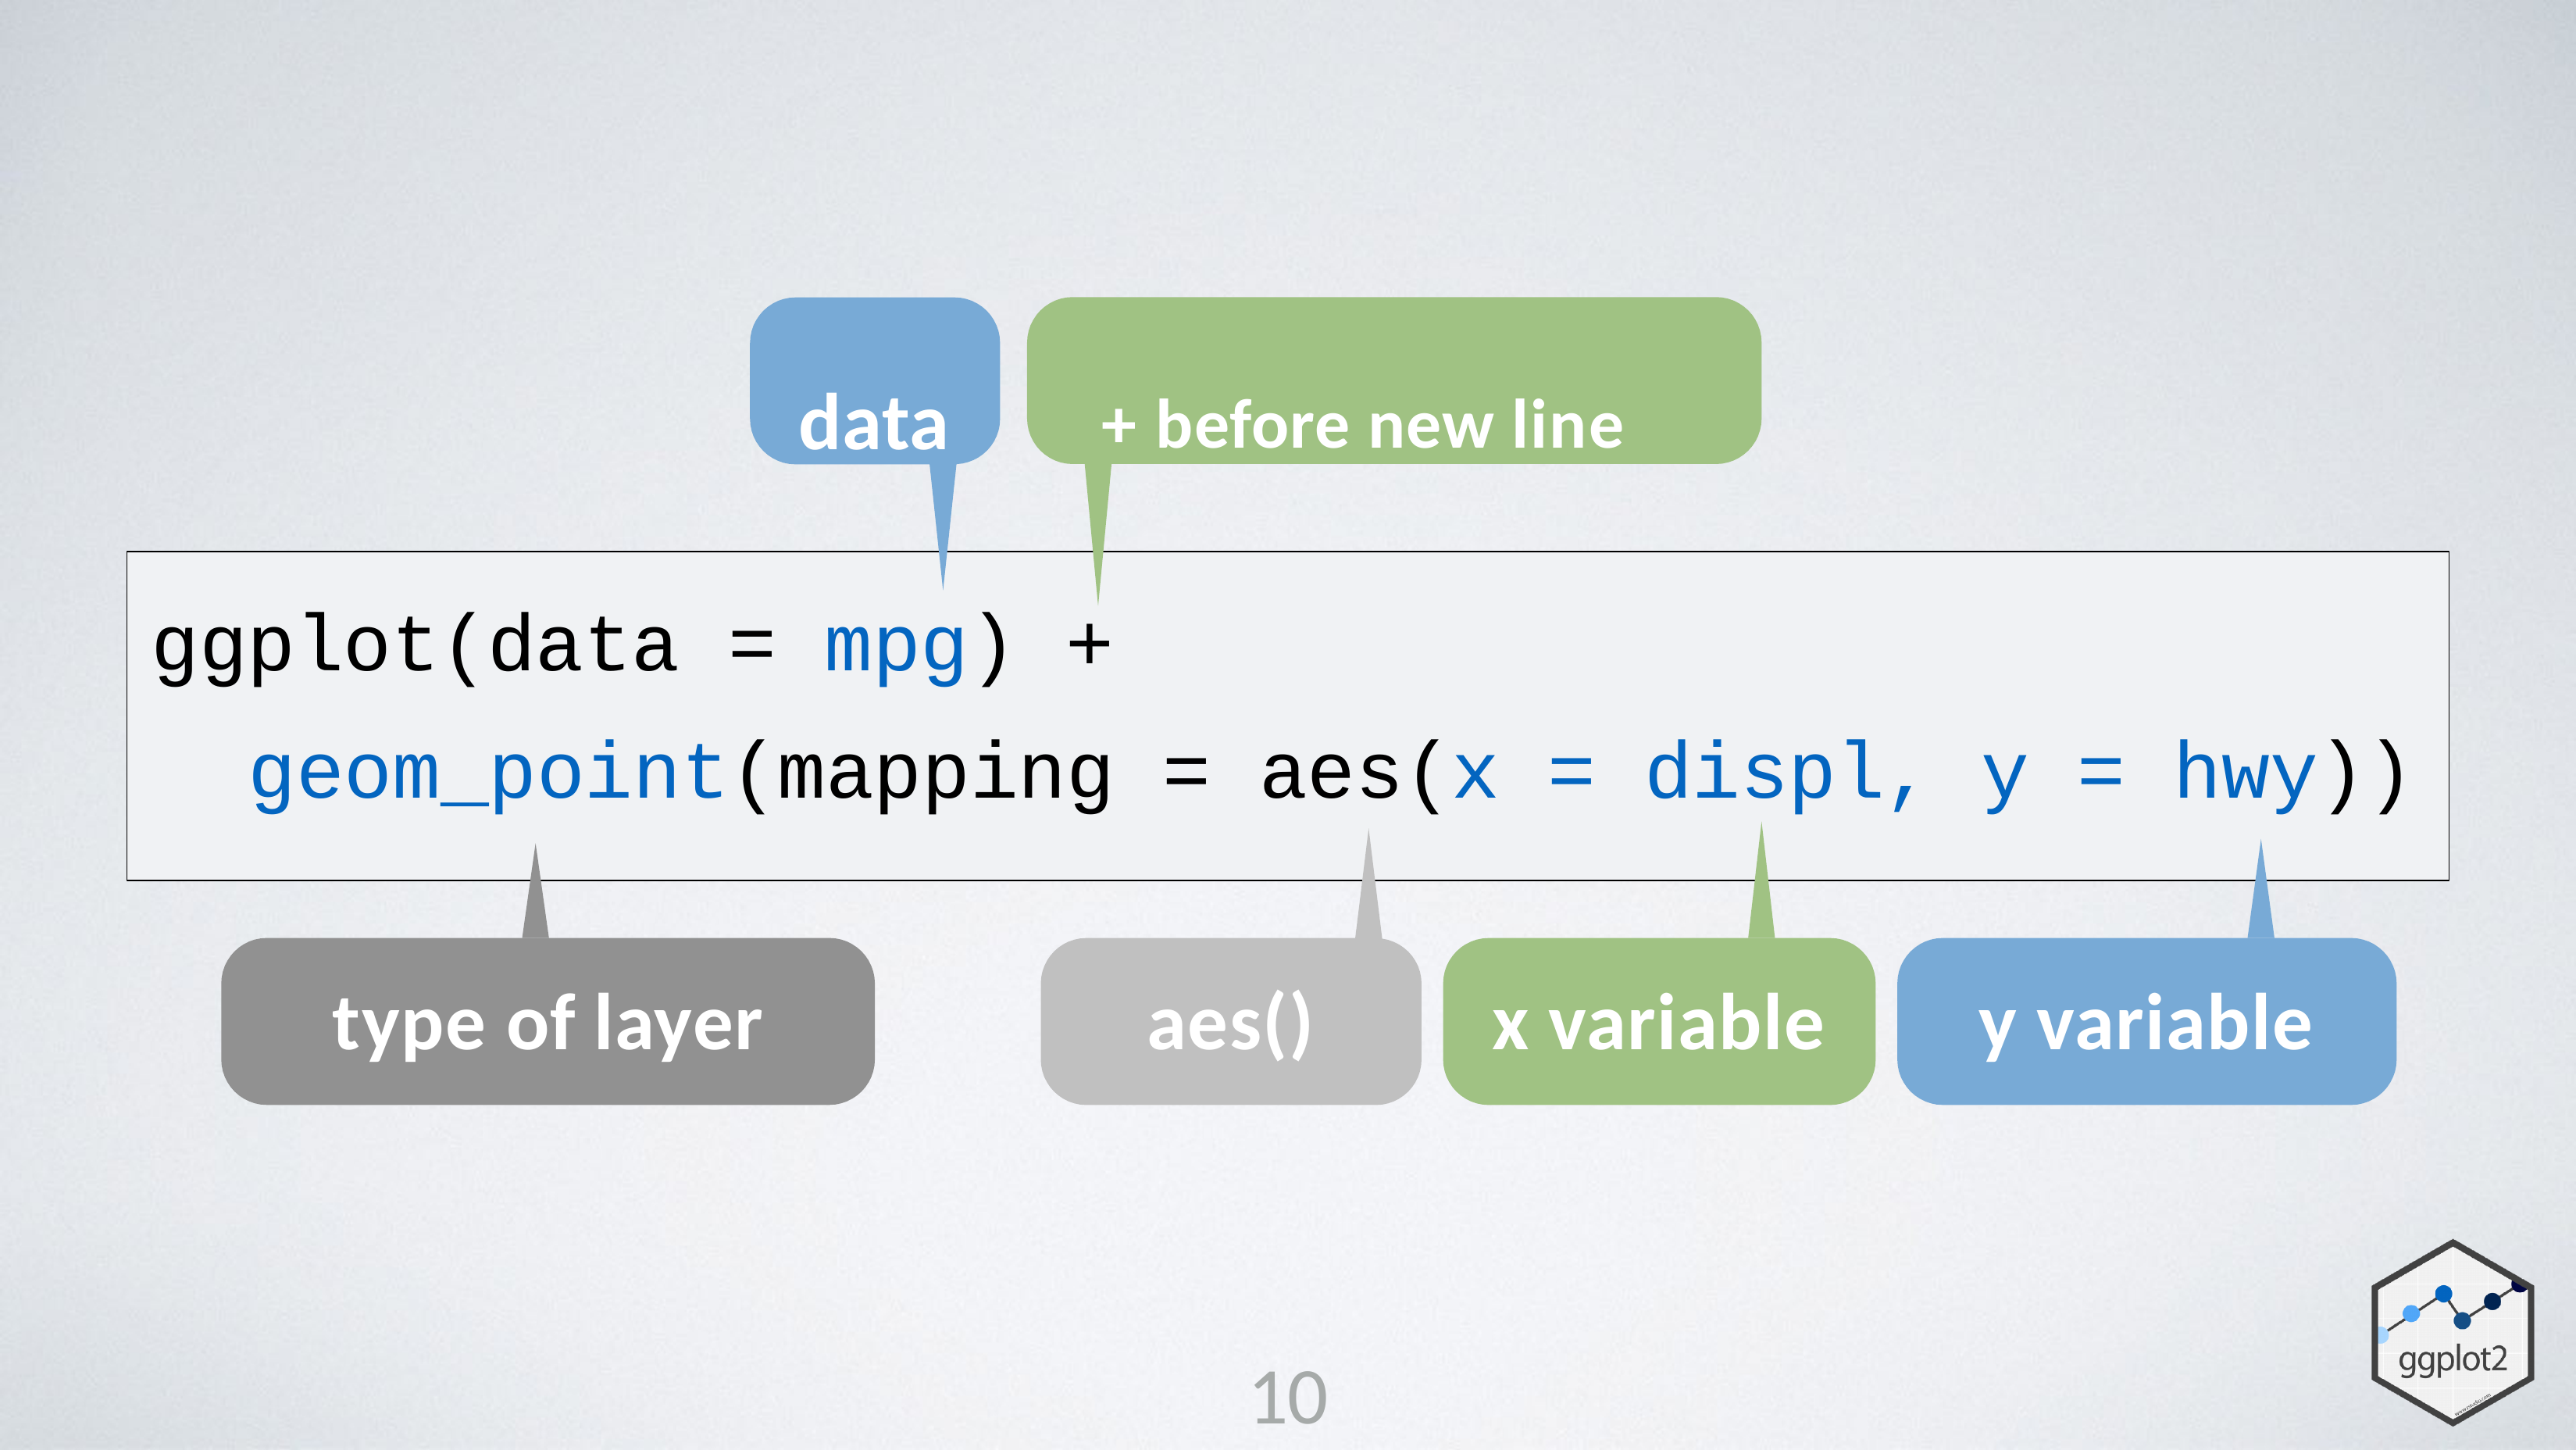

# data	+ before new line

ggplot(data = mpg) +
geom_point(mapping = aes(x = displ, y = hwy))

type of layer
aes()
x variable
y variable

10